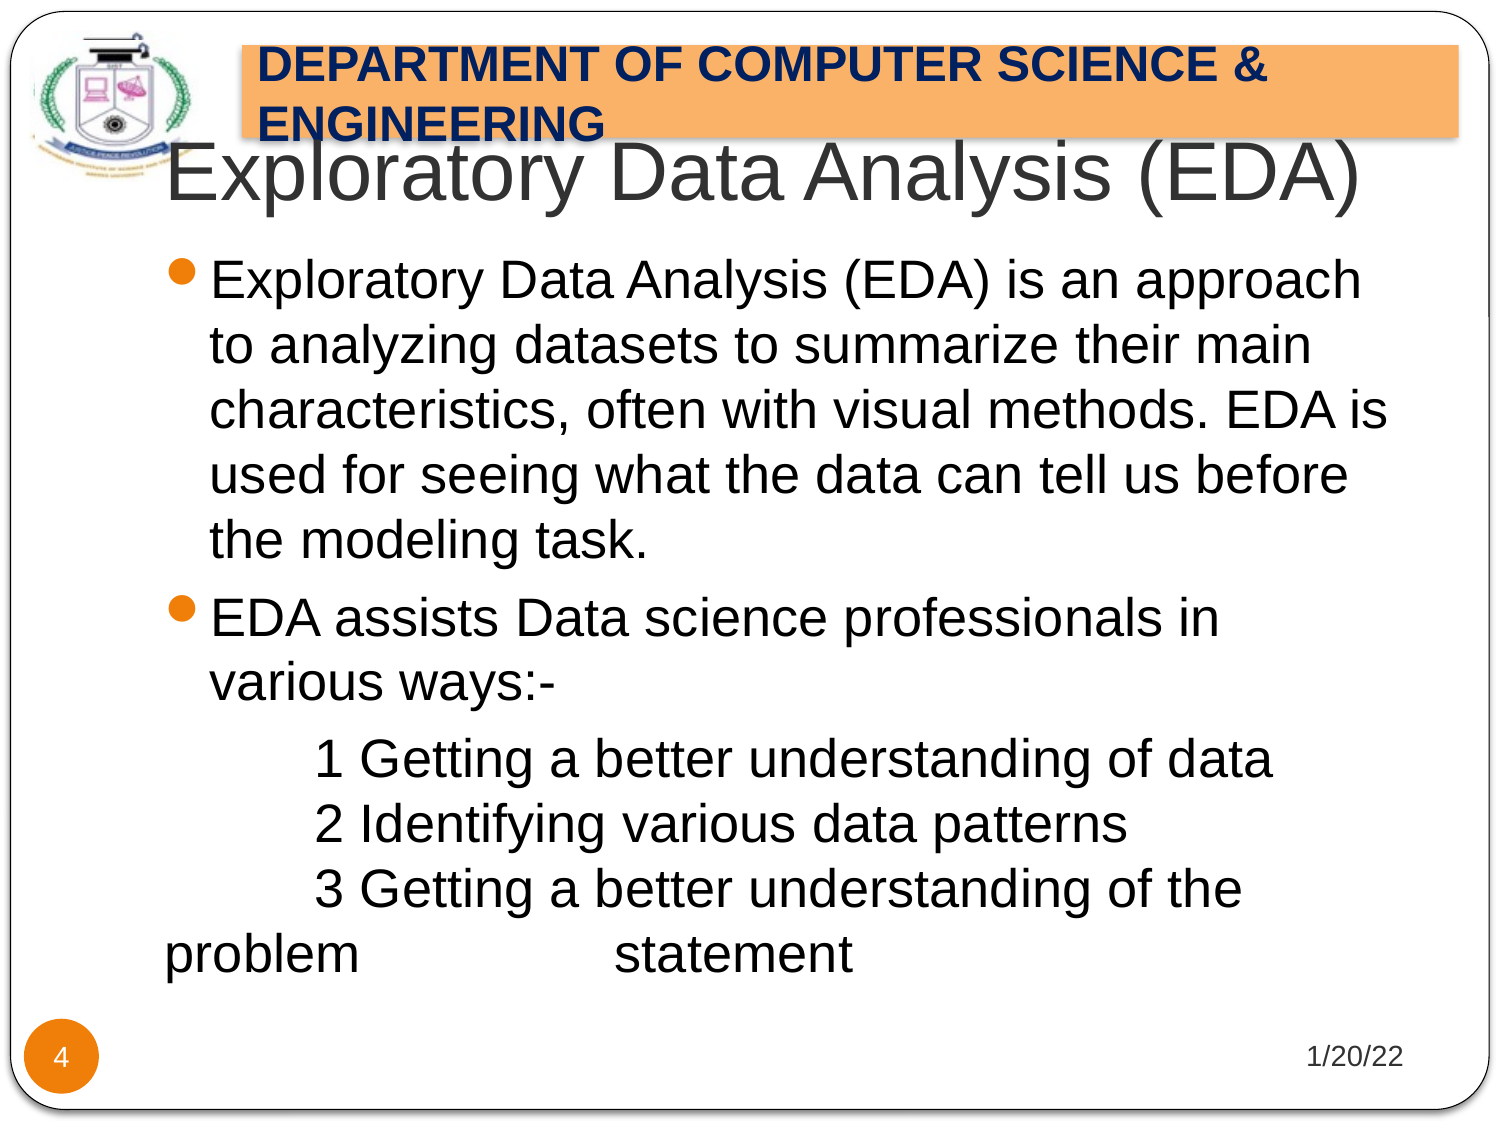

# Exploratory Data Analysis (EDA)
Exploratory Data Analysis (EDA) is an approach to analyzing datasets to summarize their main characteristics, often with visual methods. EDA is used for seeing what the data can tell us before the modeling task.
EDA assists Data science professionals in various ways:-
	1 Getting a better understanding of data
	2 Identifying various data patterns
	3 Getting a better understanding of the problem 		statement

1/20/22
4